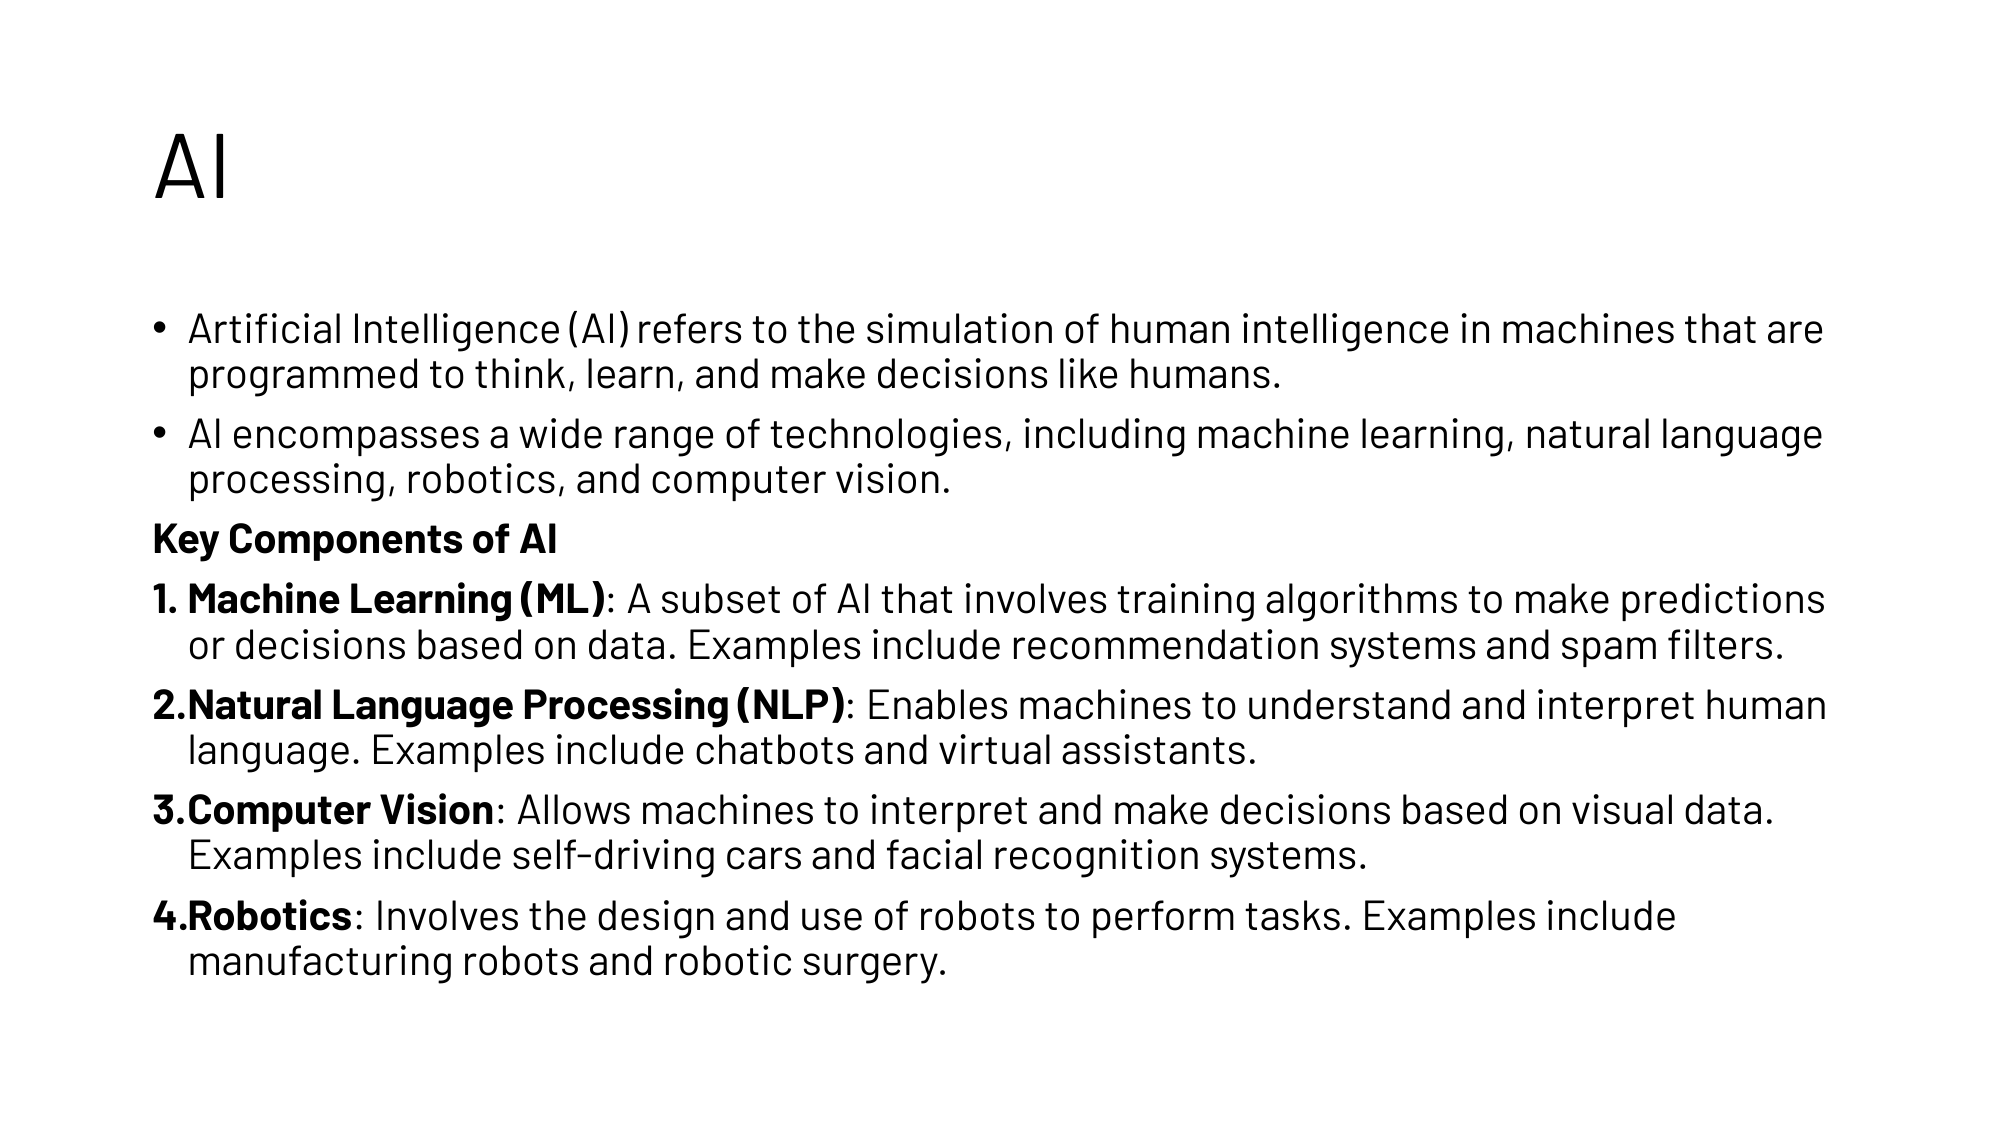

# AI
Artificial Intelligence (AI) refers to the simulation of human intelligence in machines that are programmed to think, learn, and make decisions like humans.
AI encompasses a wide range of technologies, including machine learning, natural language processing, robotics, and computer vision.
Key Components of AI
Machine Learning (ML): A subset of AI that involves training algorithms to make predictions or decisions based on data. Examples include recommendation systems and spam filters.
Natural Language Processing (NLP): Enables machines to understand and interpret human language. Examples include chatbots and virtual assistants.
Computer Vision: Allows machines to interpret and make decisions based on visual data. Examples include self-driving cars and facial recognition systems.
Robotics: Involves the design and use of robots to perform tasks. Examples include manufacturing robots and robotic surgery.